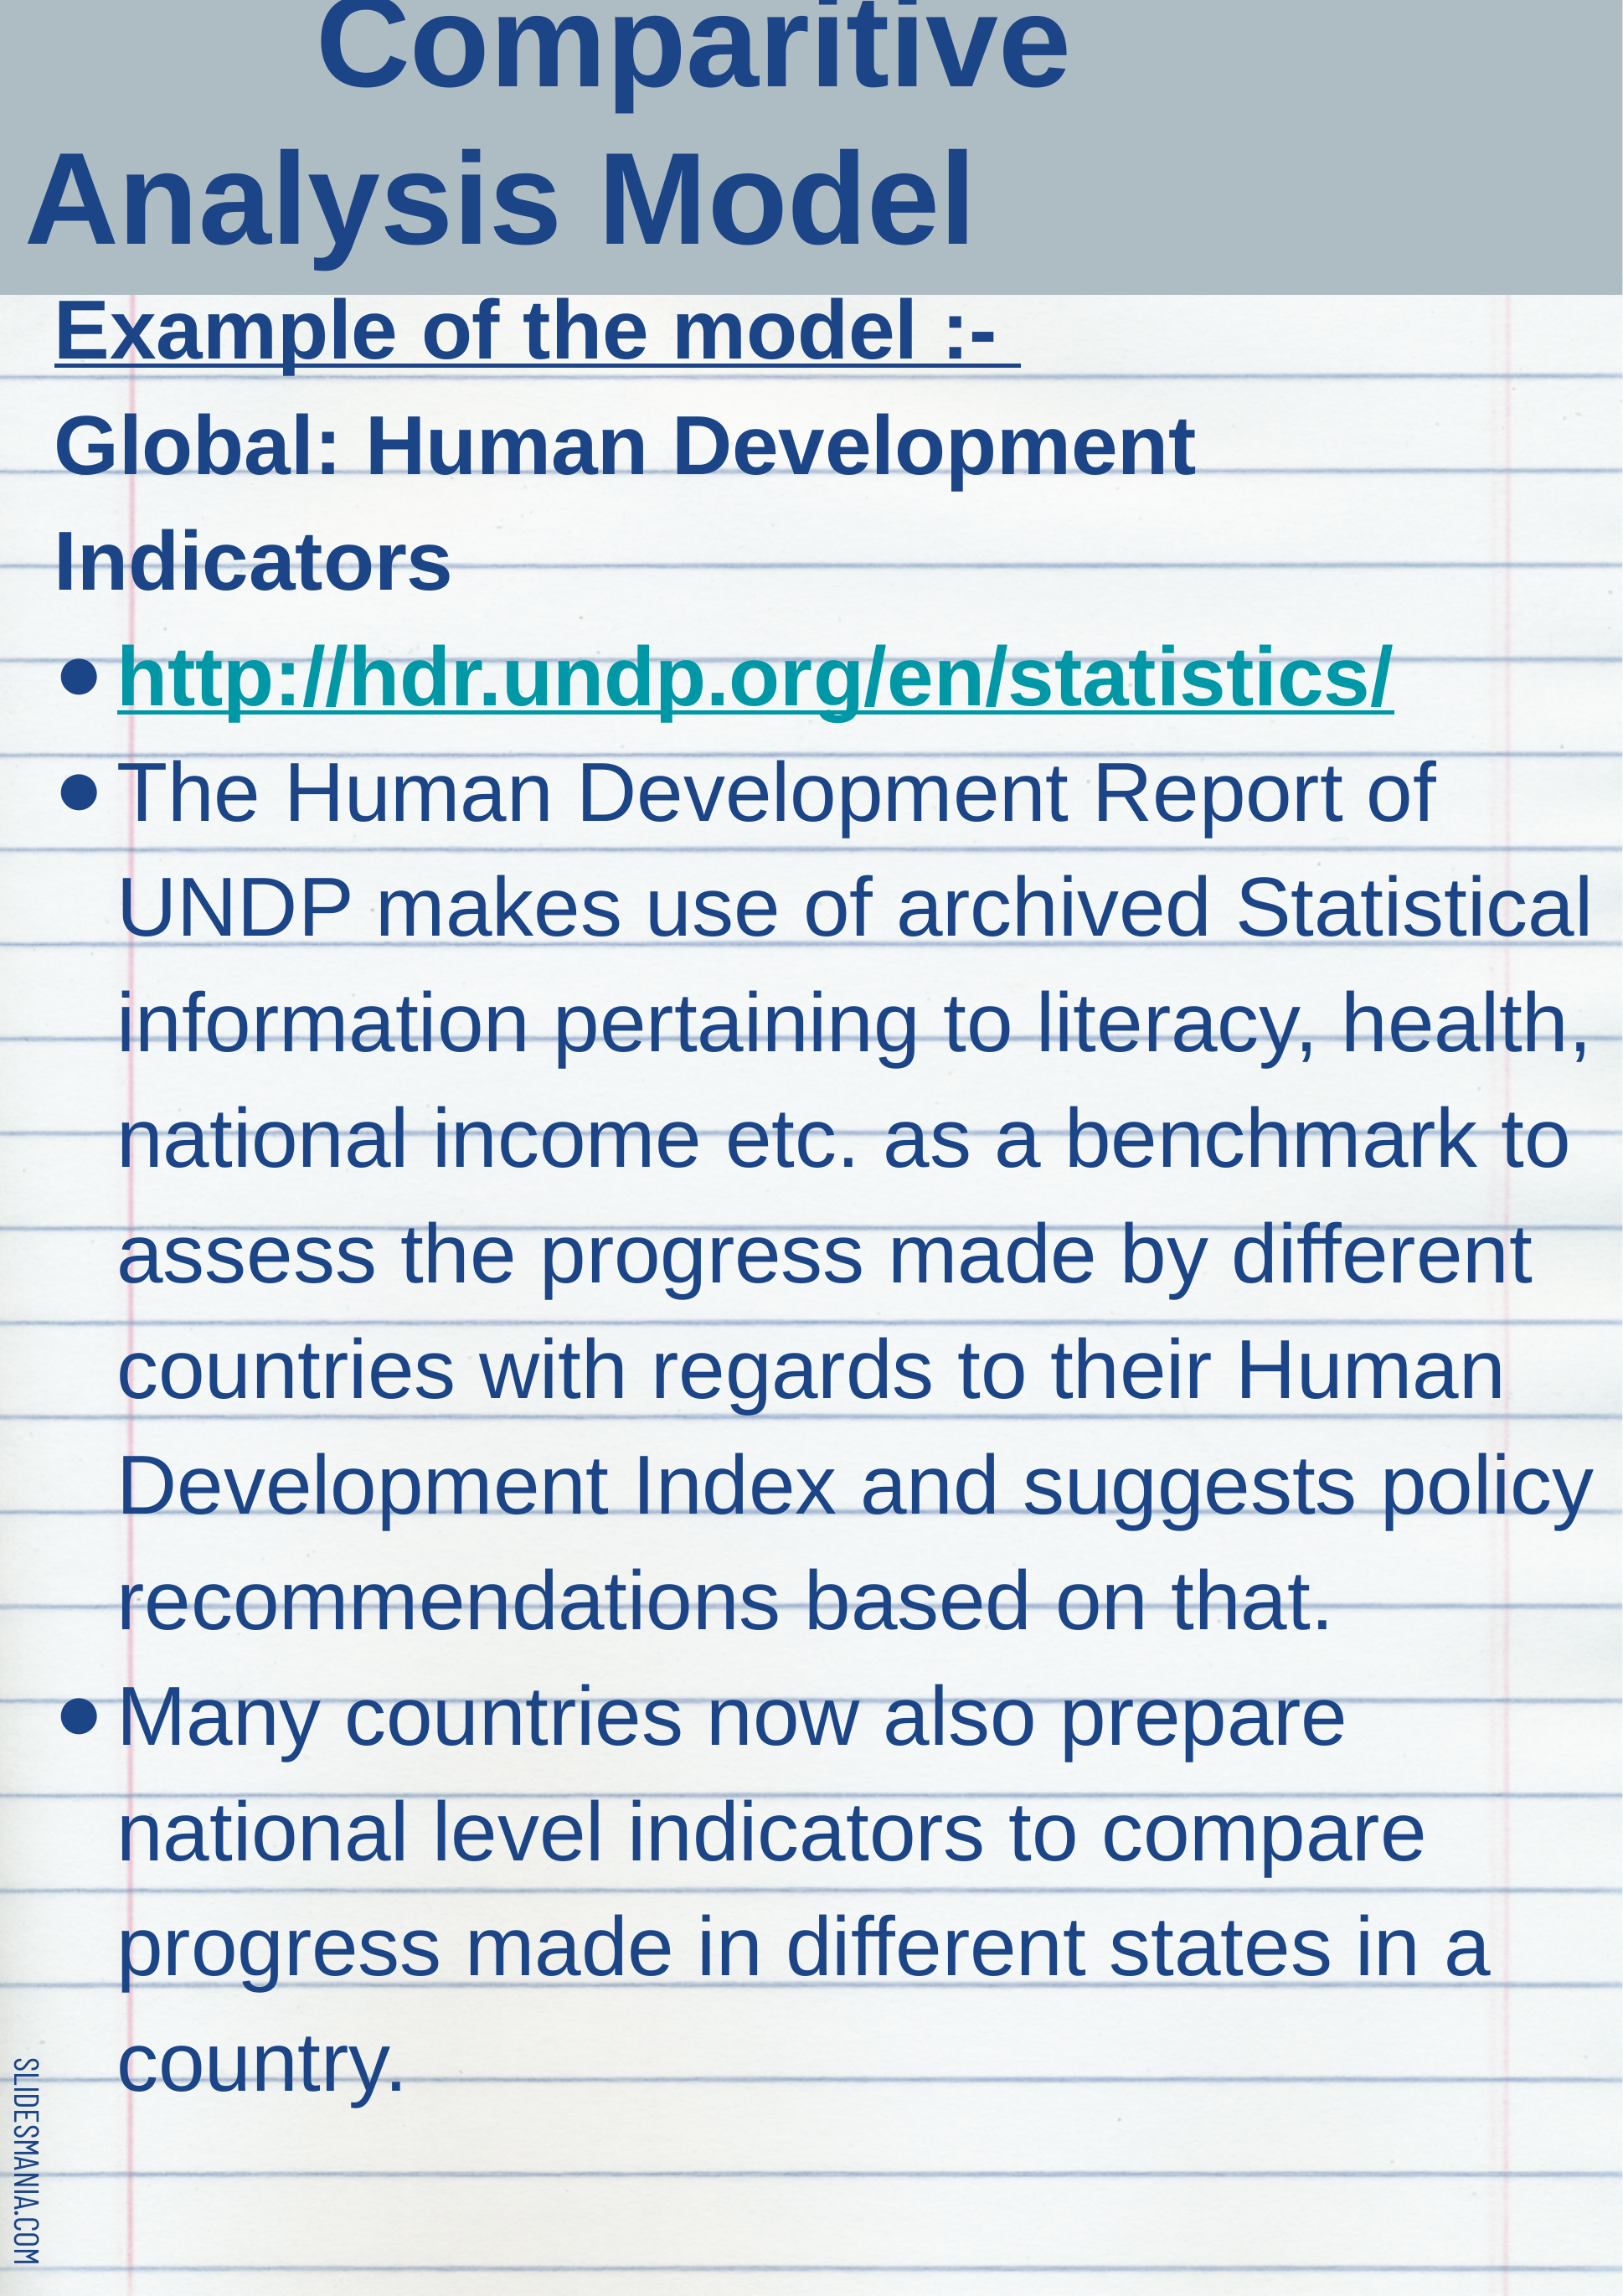

# Comparitive Analysis Model
Example of the model :-
Global: Human Development Indicators
http://hdr.undp.org/en/statistics/
The Human Development Report of UNDP makes use of archived Statistical information pertaining to literacy, health, national income etc. as a benchmark to assess the progress made by different countries with regards to their Human Development Index and suggests policy recommendations based on that.
Many countries now also prepare national level indicators to compare progress made in different states in a country.